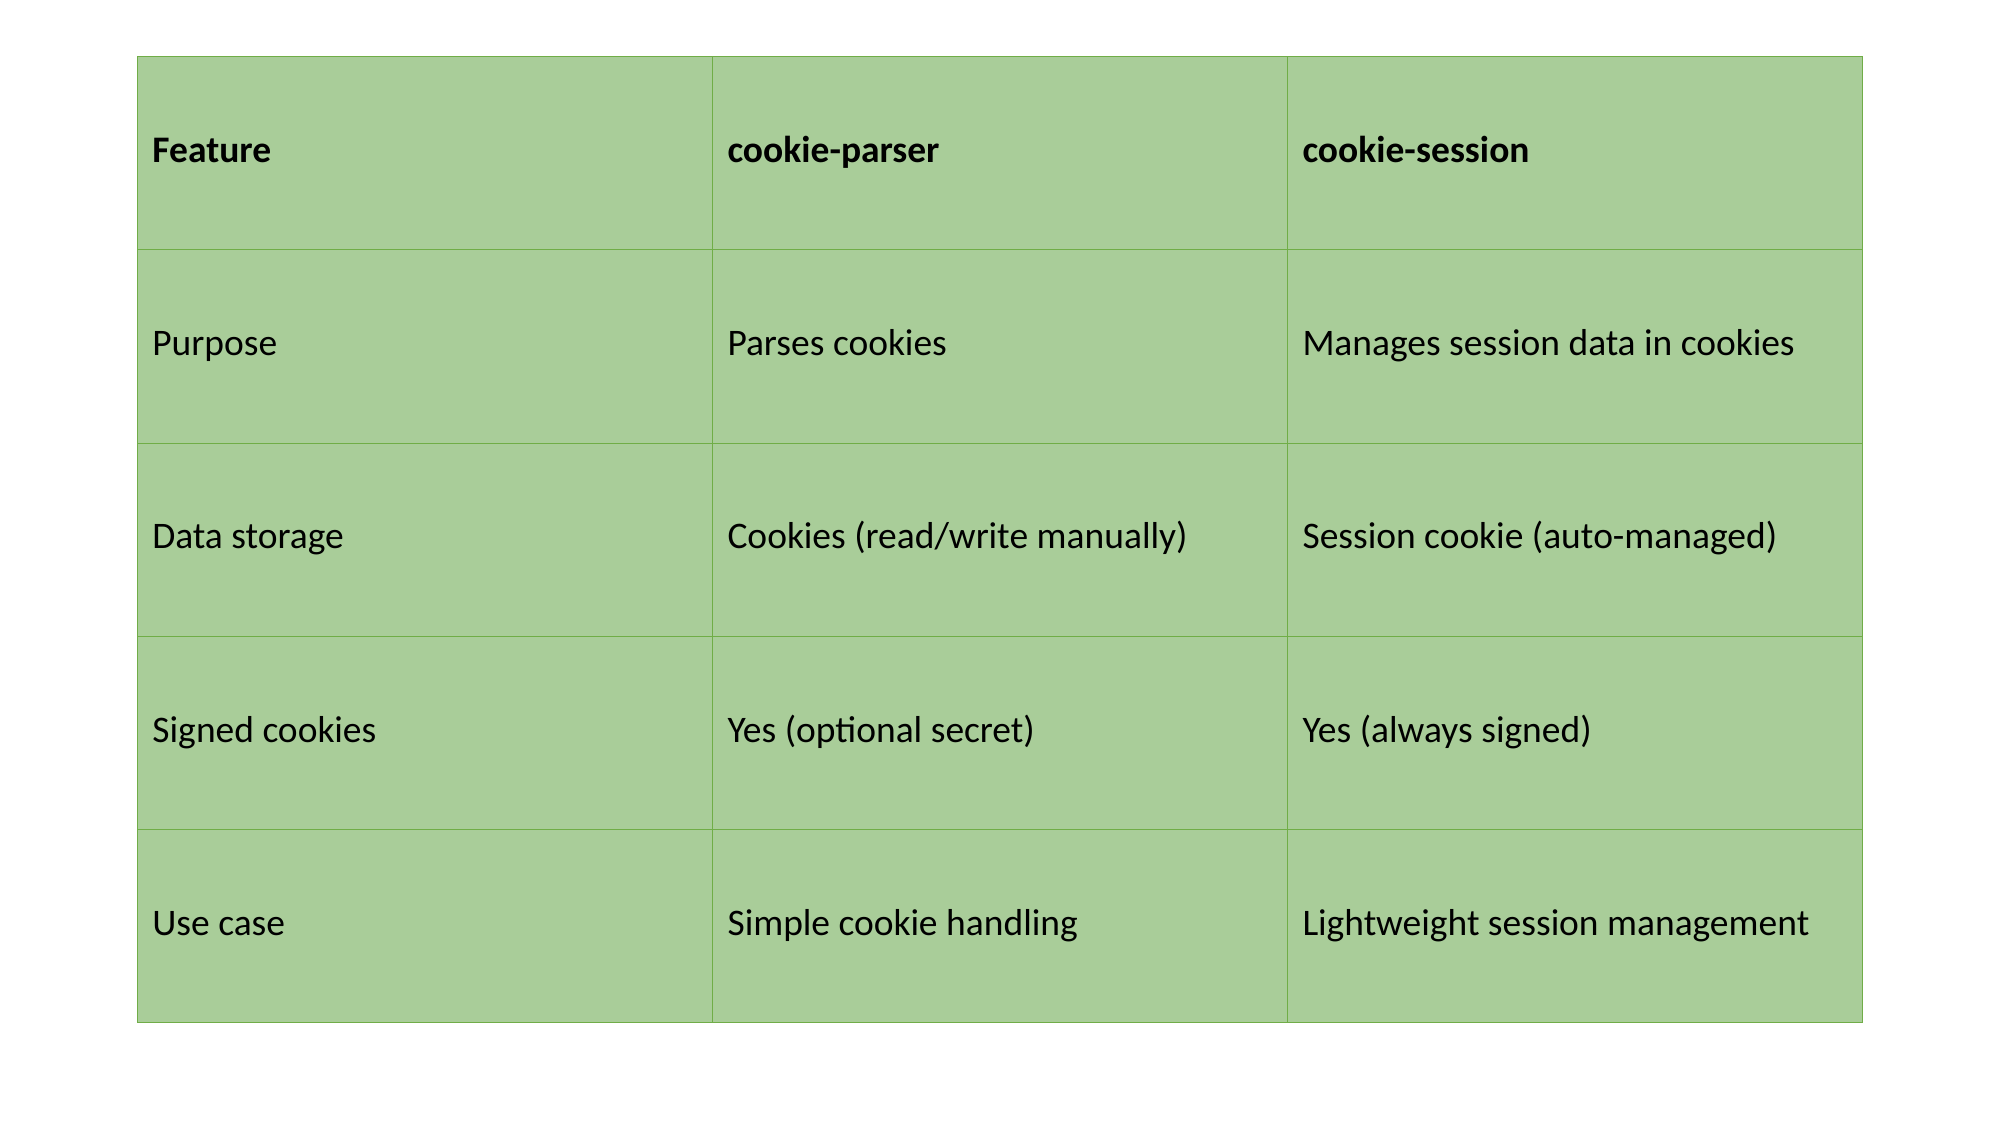

| Feature | cookie-parser | cookie-session |
| --- | --- | --- |
| Purpose | Parses cookies | Manages session data in cookies |
| Data storage | Cookies (read/write manually) | Session cookie (auto-managed) |
| Signed cookies | Yes (optional secret) | Yes (always signed) |
| Use case | Simple cookie handling | Lightweight session management |